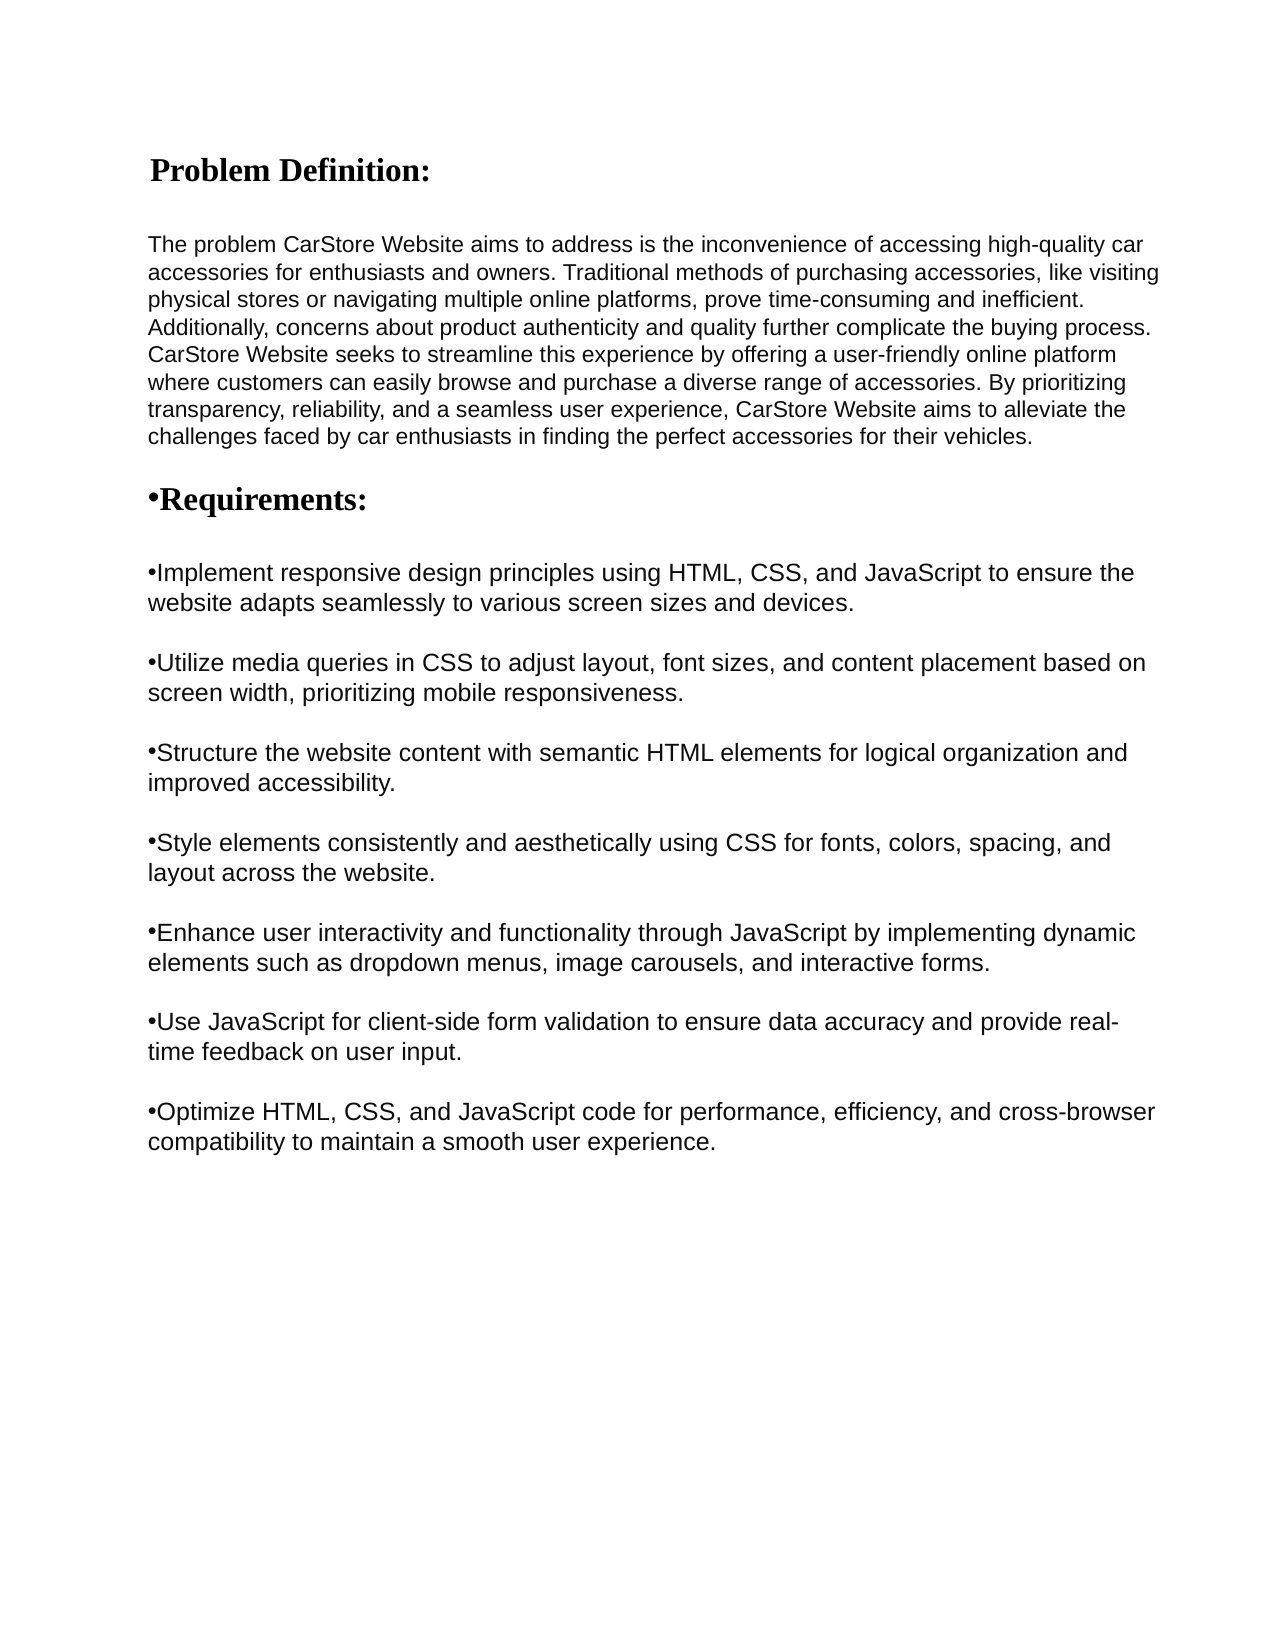

Problem Definition:

The problem CarStore Website aims to address is the inconvenience of accessing high-quality car accessories for enthusiasts and owners. Traditional methods of purchasing accessories, like visiting physical stores or navigating multiple online platforms, prove time-consuming and inefficient. Additionally, concerns about product authenticity and quality further complicate the buying process. CarStore Website seeks to streamline this experience by offering a user-friendly online platform where customers can easily browse and purchase a diverse range of accessories. By prioritizing transparency, reliability, and a seamless user experience, CarStore Website aims to alleviate the challenges faced by car enthusiasts in finding the perfect accessories for their vehicles.

Requirements:

Implement responsive design principles using HTML, CSS, and JavaScript to ensure the website adapts seamlessly to various screen sizes and devices.

Utilize media queries in CSS to adjust layout, font sizes, and content placement based on screen width, prioritizing mobile responsiveness.

Structure the website content with semantic HTML elements for logical organization and improved accessibility.

Style elements consistently and aesthetically using CSS for fonts, colors, spacing, and layout across the website.

Enhance user interactivity and functionality through JavaScript by implementing dynamic elements such as dropdown menus, image carousels, and interactive forms.

Use JavaScript for client-side form validation to ensure data accuracy and provide real-time feedback on user input.

Optimize HTML, CSS, and JavaScript code for performance, efficiency, and cross-browser compatibility to maintain a smooth user experience.